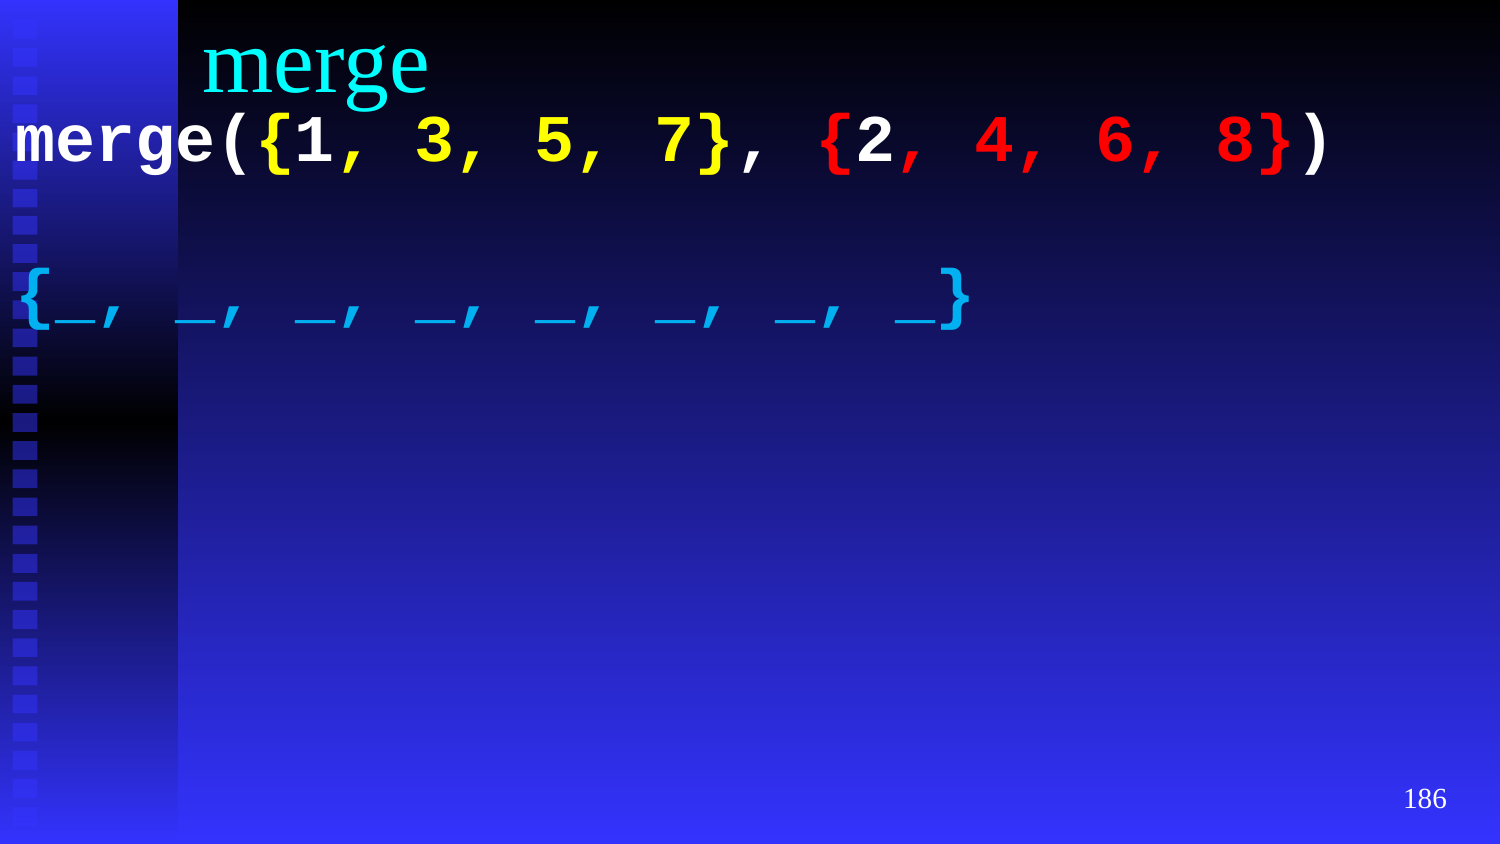

# merge
merge({1, 3, 5, 7}, {2, 4, 6, 8})

{_, _, _, _, _, _, _, _}

186